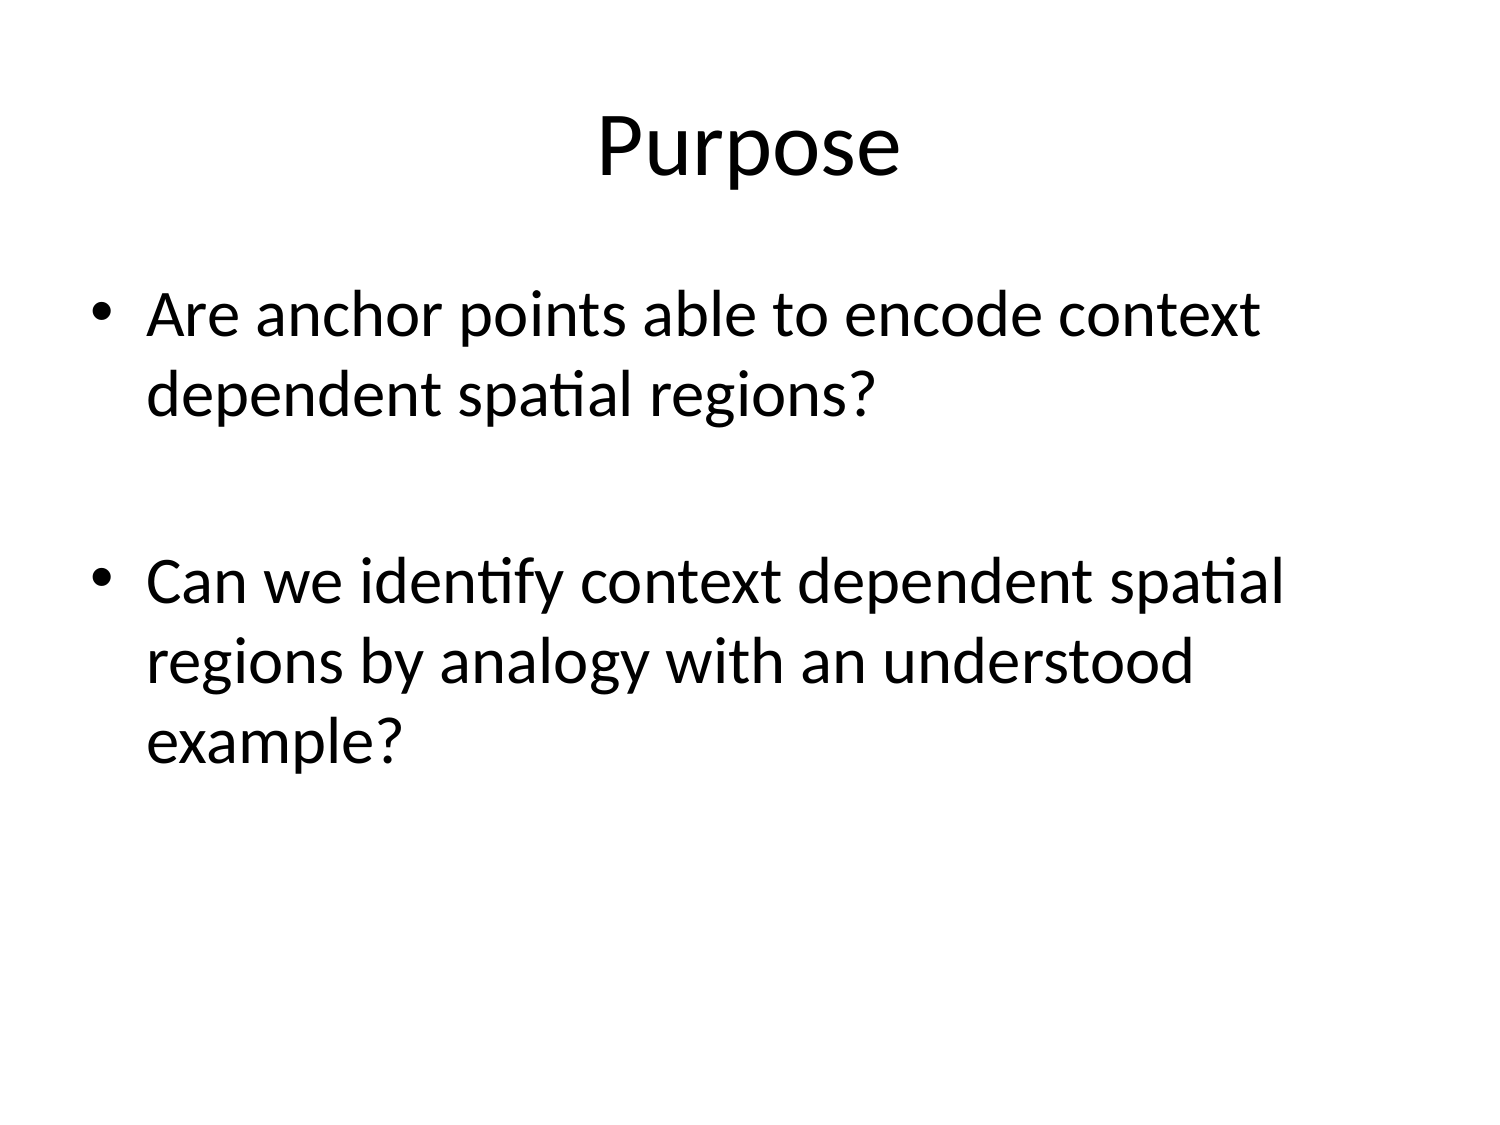

# Purpose
Are anchor points able to encode context dependent spatial regions?

Can we identify context dependent spatial regions by analogy with an understood example?